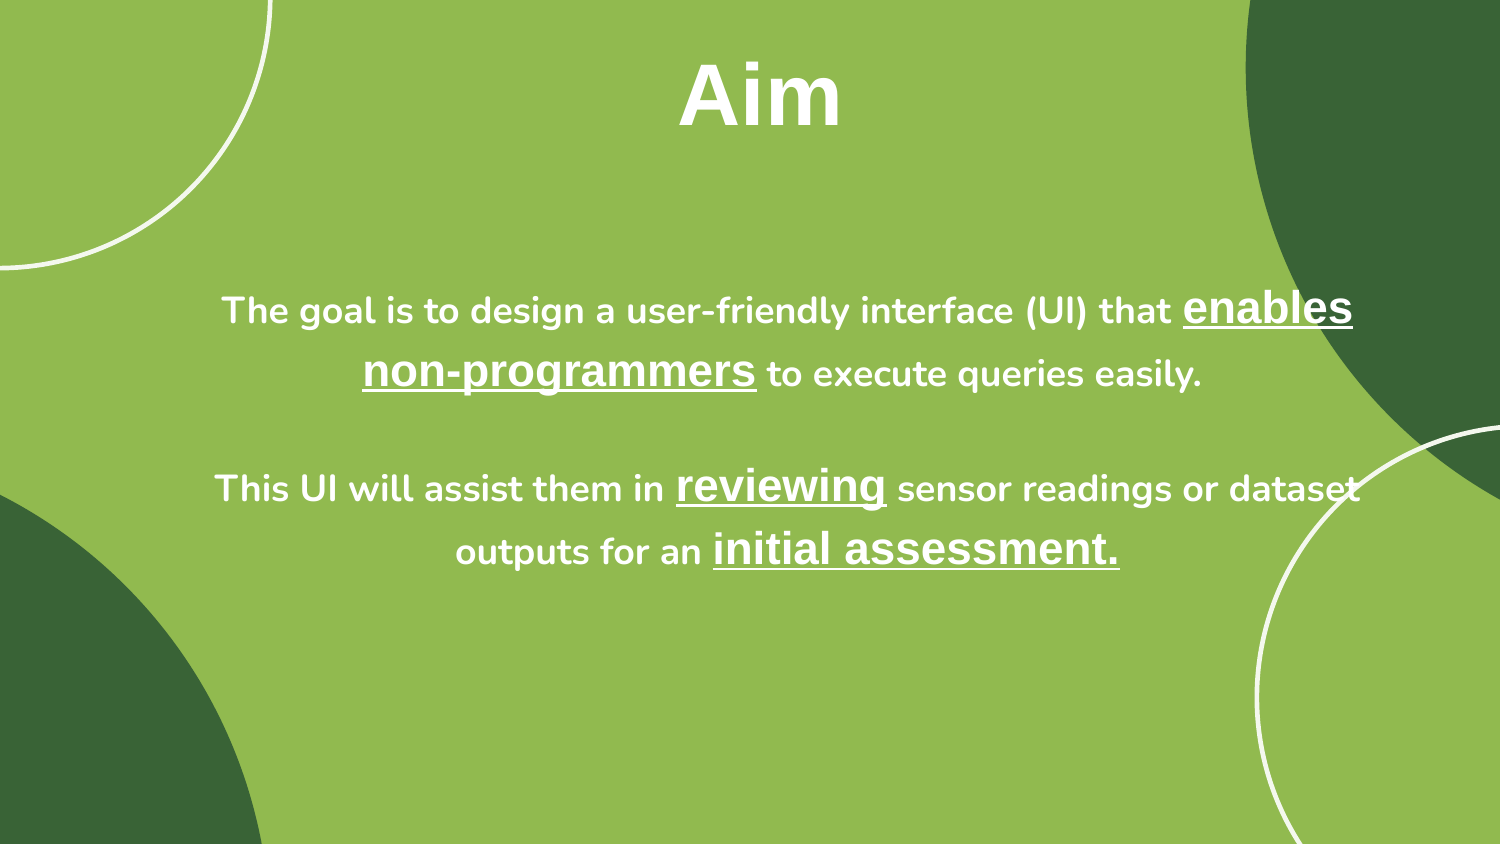

Aim
# The goal is to design a user-friendly interface (UI) that enables non-programmers to execute queries easily.

This UI will assist them in reviewing sensor readings or dataset outputs for an initial assessment.